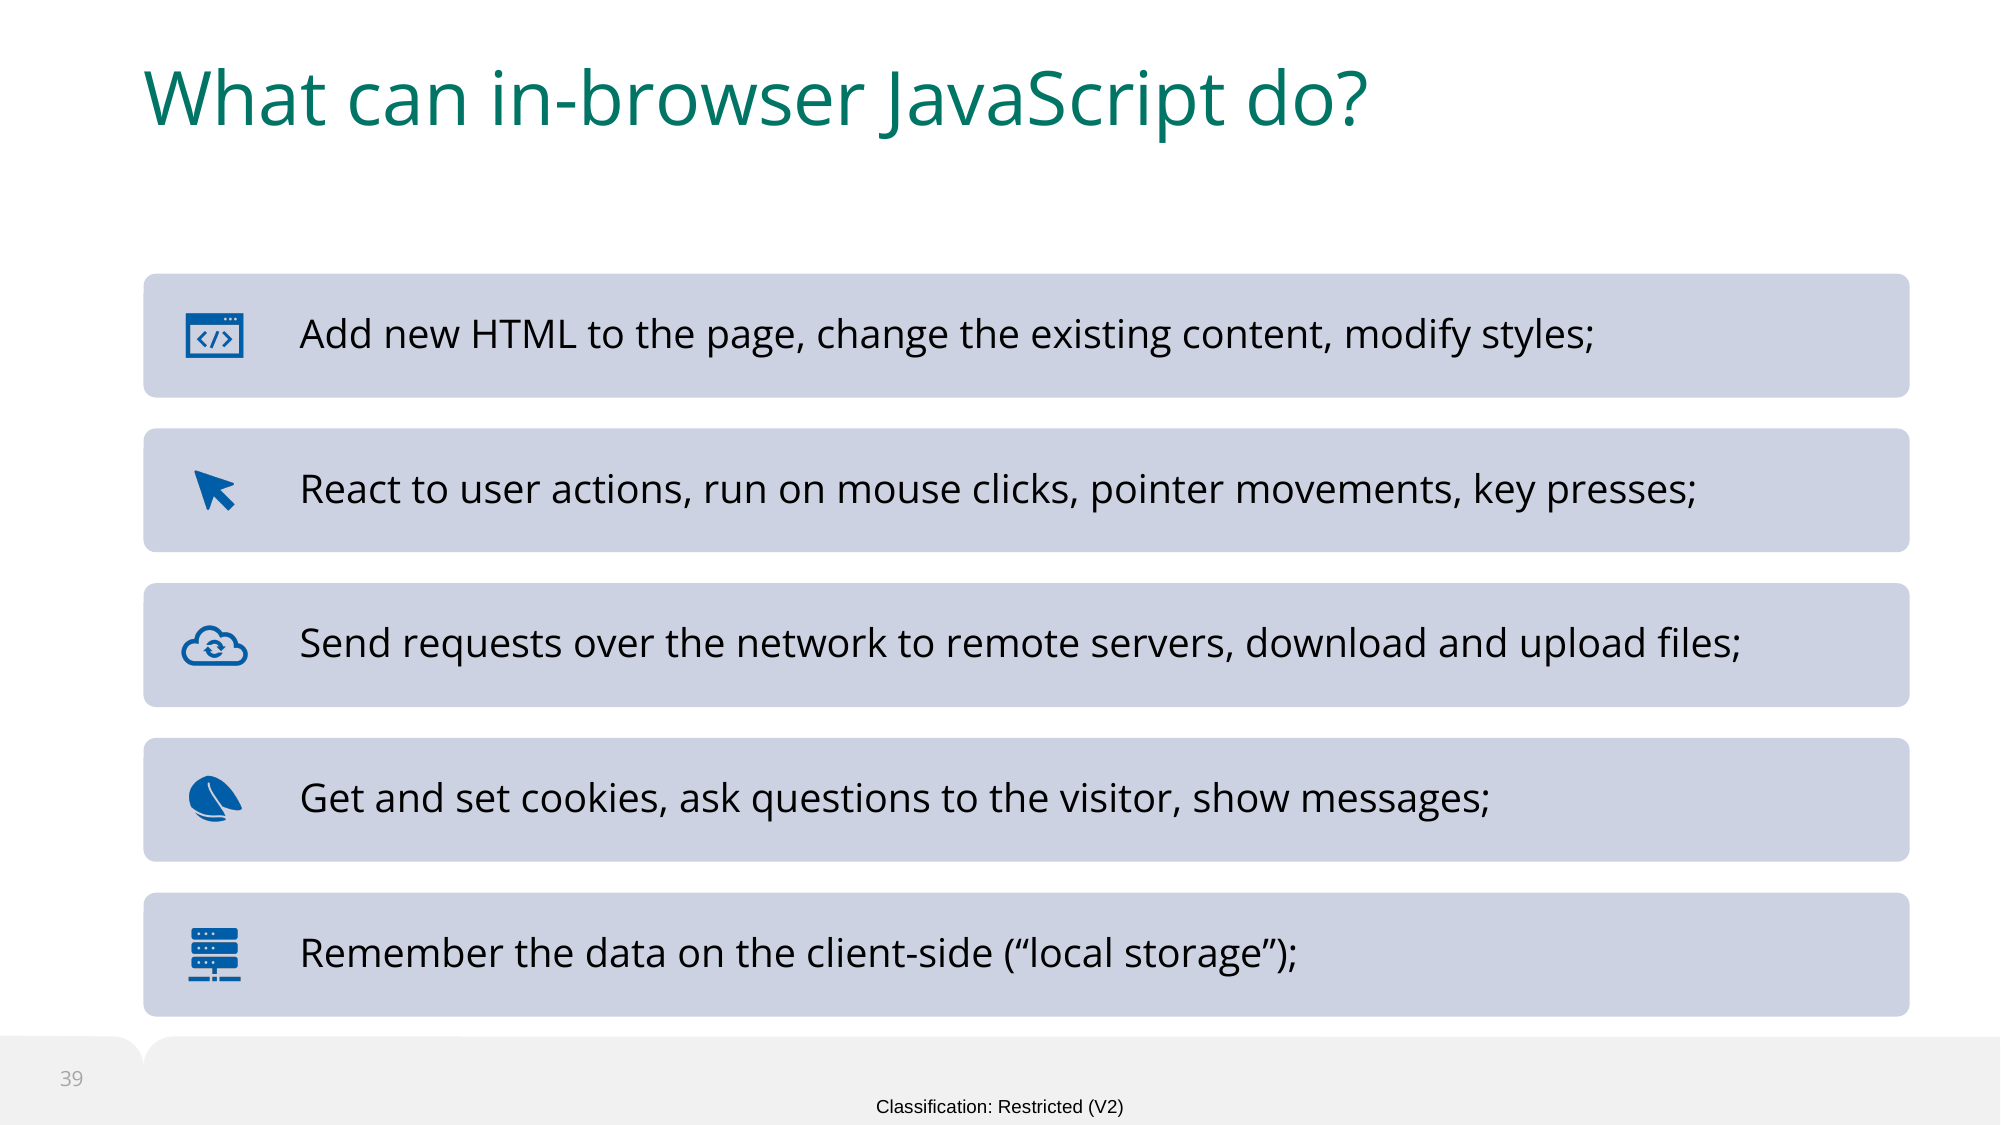

# What can in-browser JavaScript do?
Add new HTML to the page, change the existing content, modify styles;
React to user actions, run on mouse clicks, pointer movements, key presses;
Send requests over the network to remote servers, download and upload files;
Get and set cookies, ask questions to the visitor, show messages;
Remember the data on the client-side (“local storage”);
39